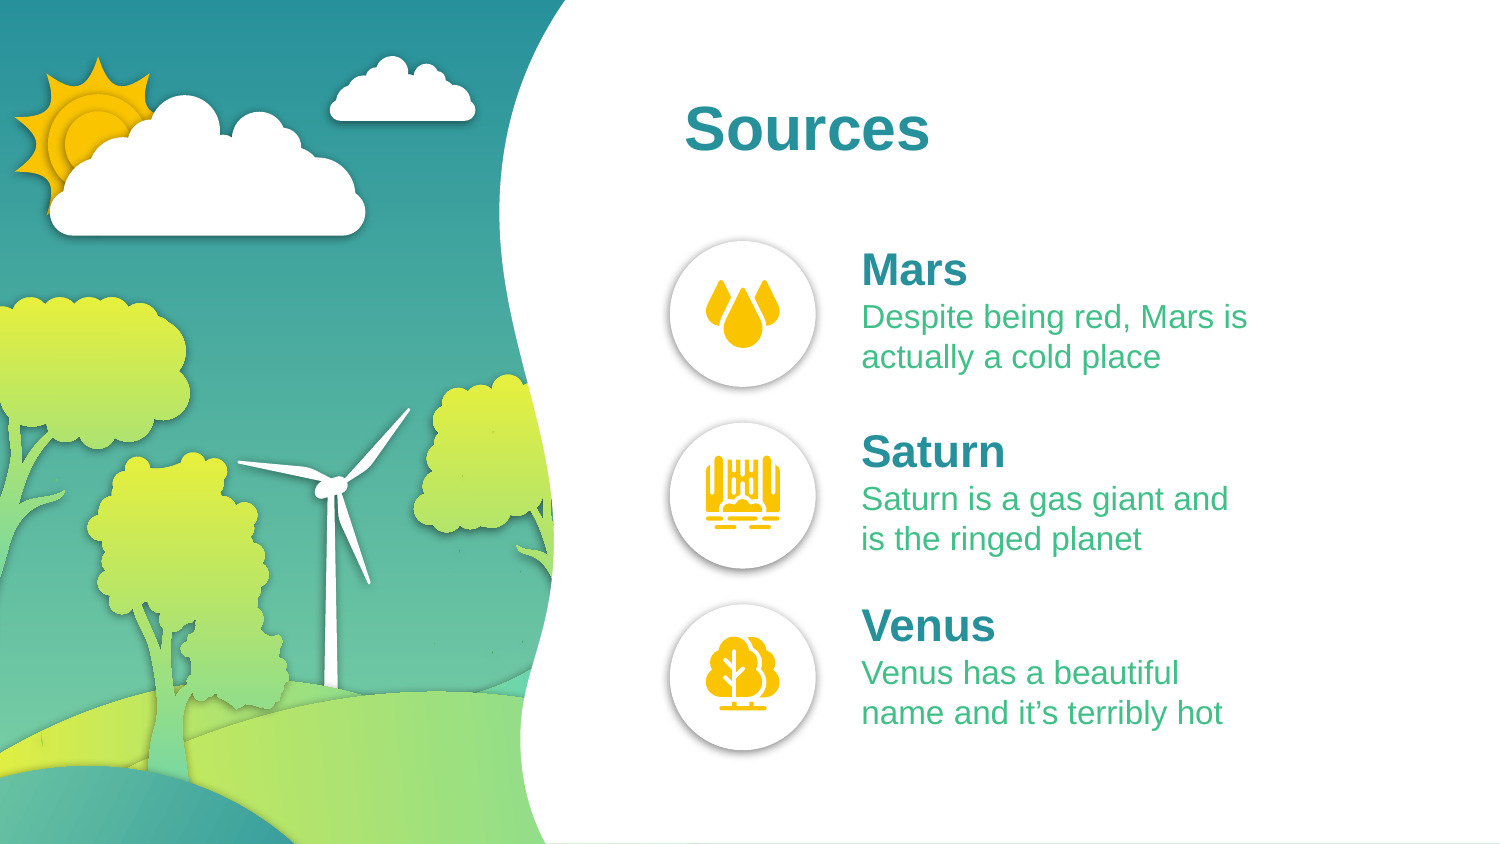

# Sources
Mars

Despite being red, Mars is actually a cold place
Saturn

Saturn is a gas giant and is the ringed planet
Venus

Venus has a beautiful name and it’s terribly hot